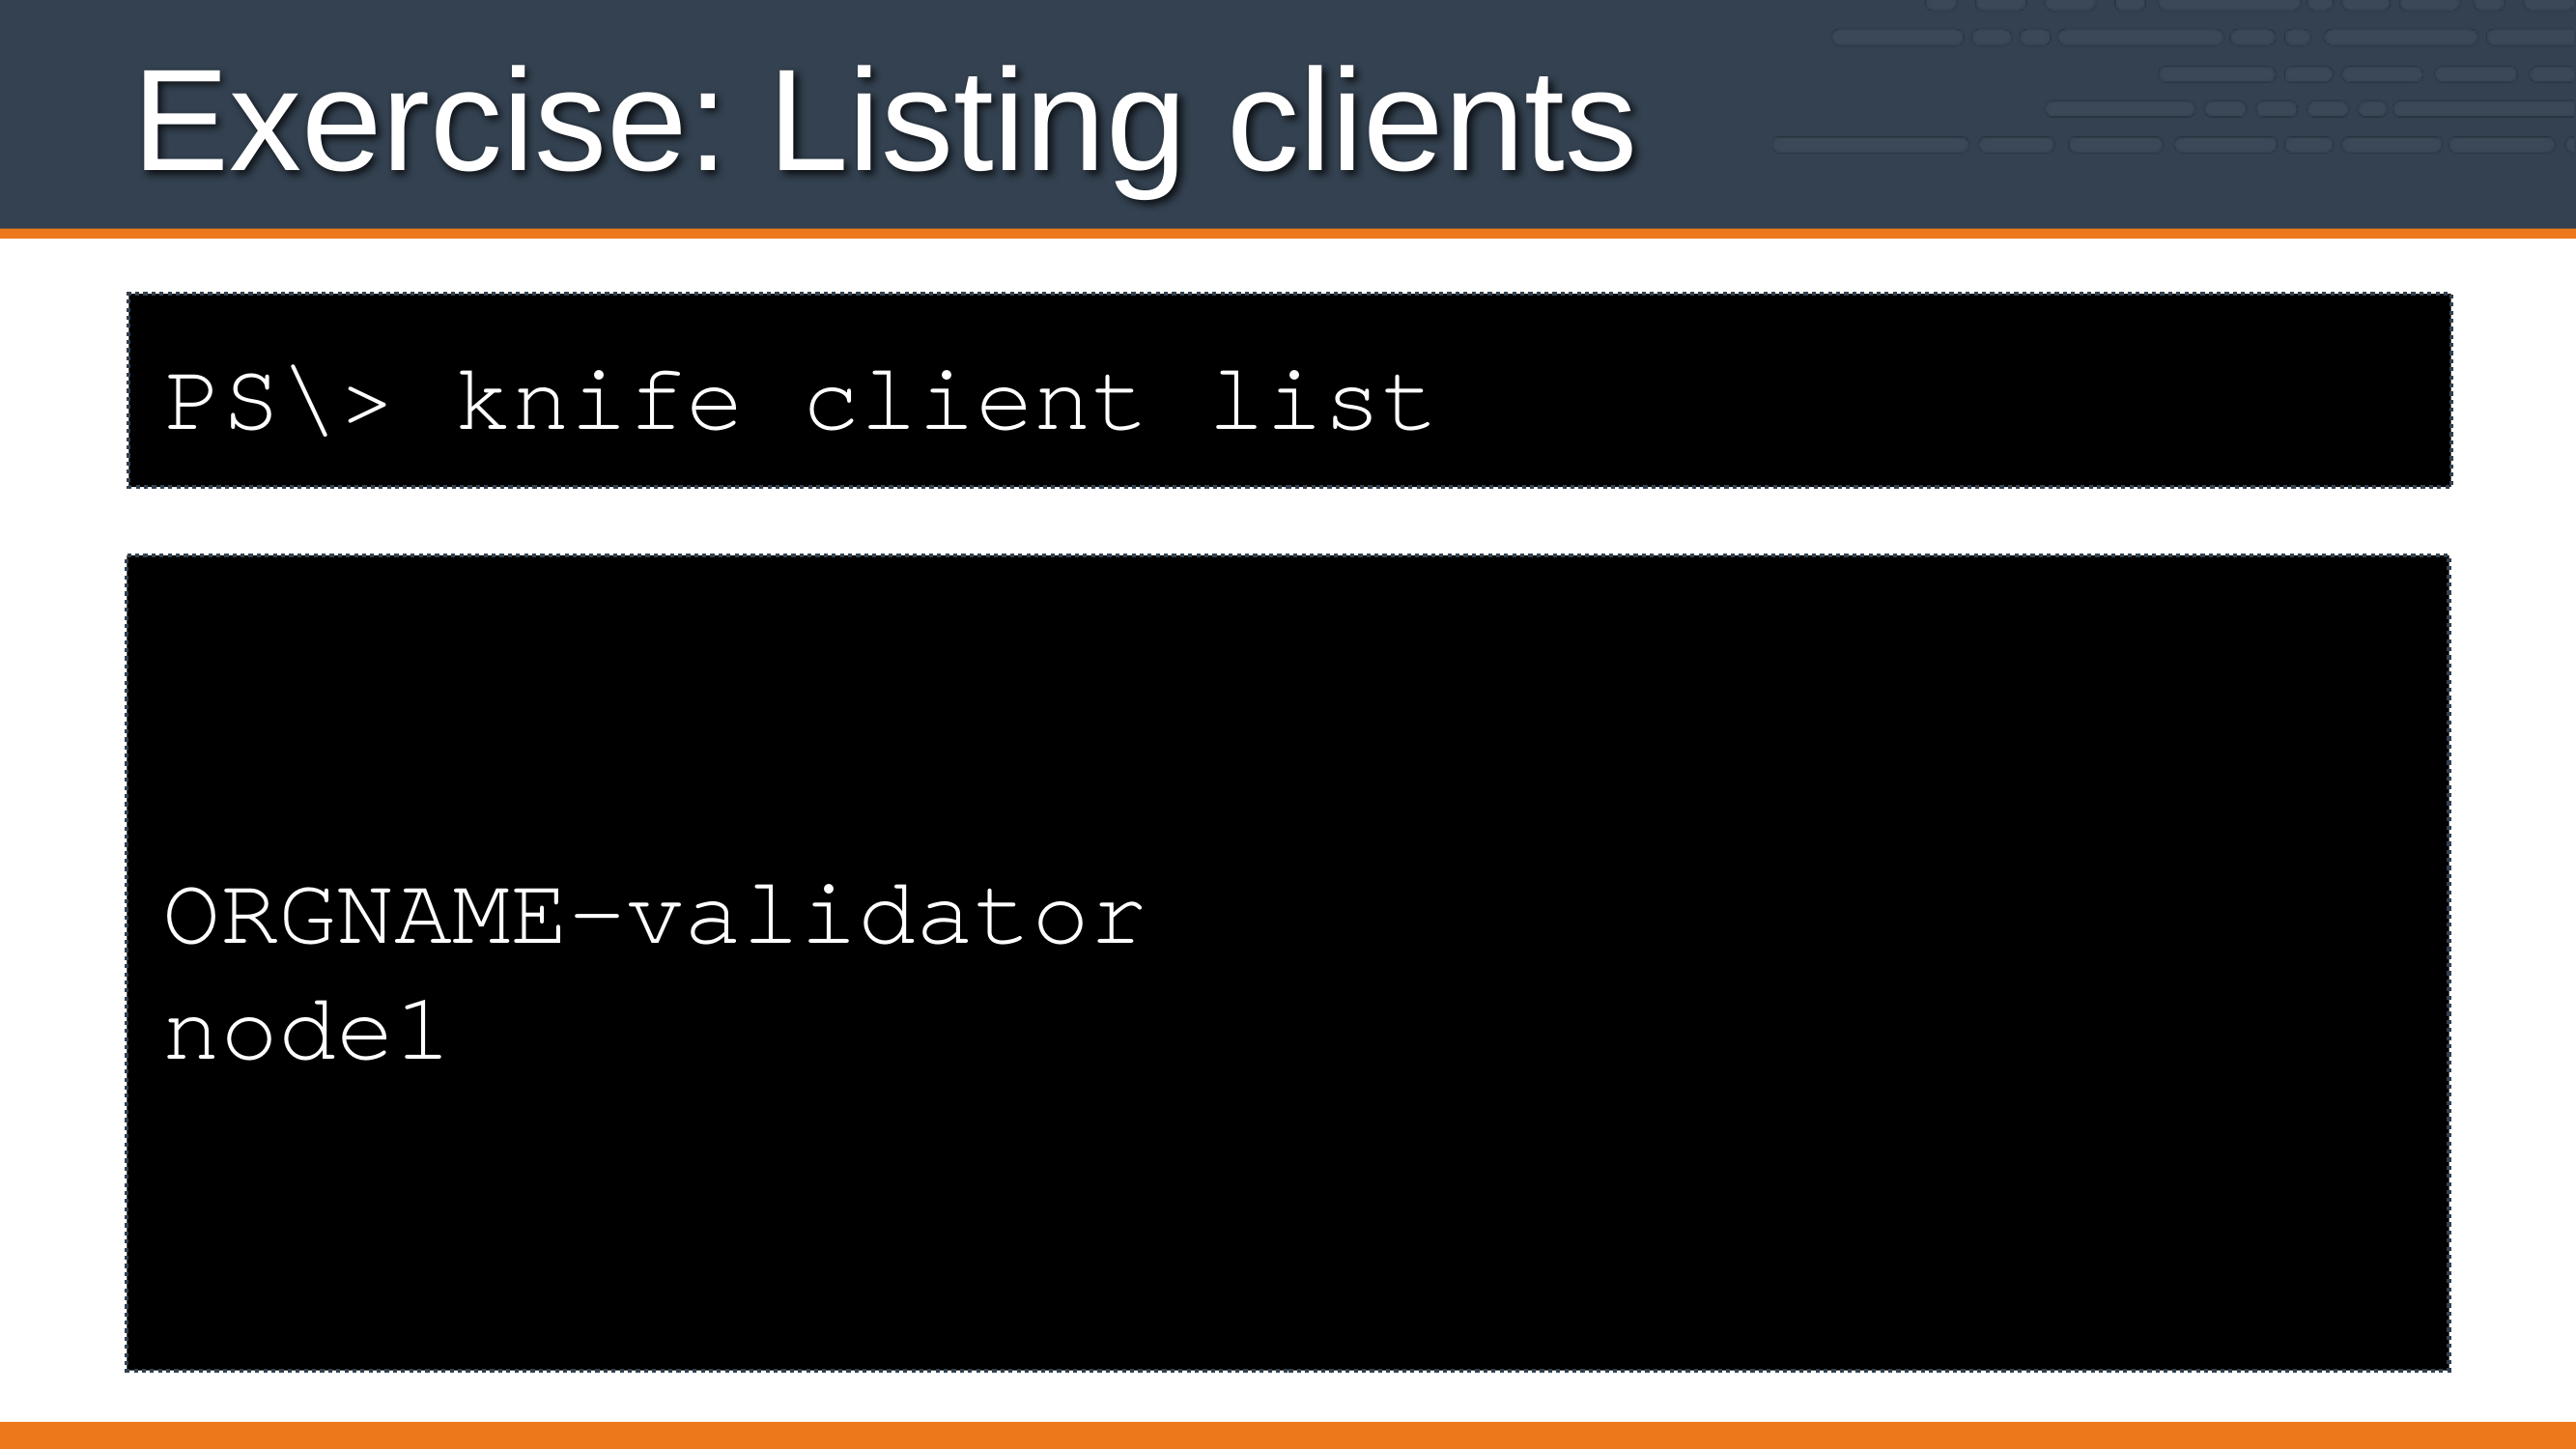

# Exercise: Listing clients
PS\> knife client list
ORGNAME-validator
node1